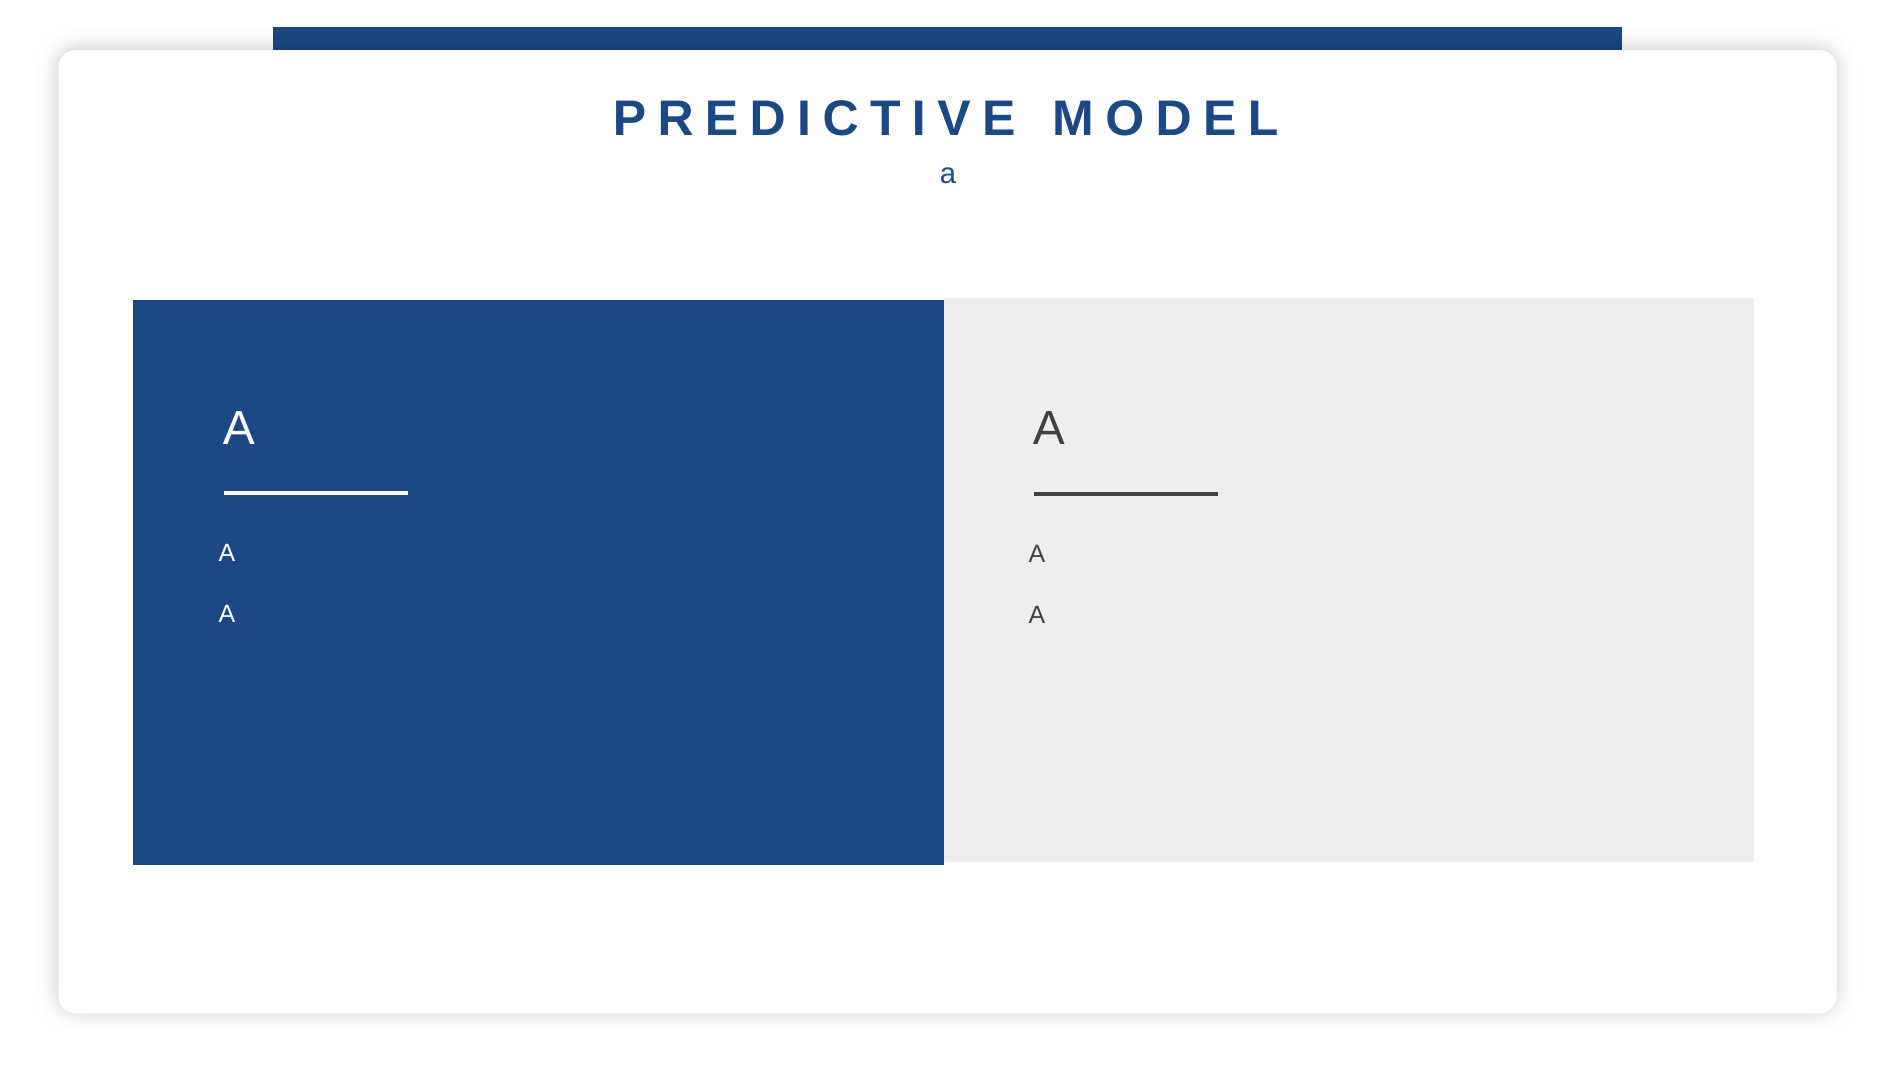

PREDICTIVE MODEL

a

A
A
A

A
A

A